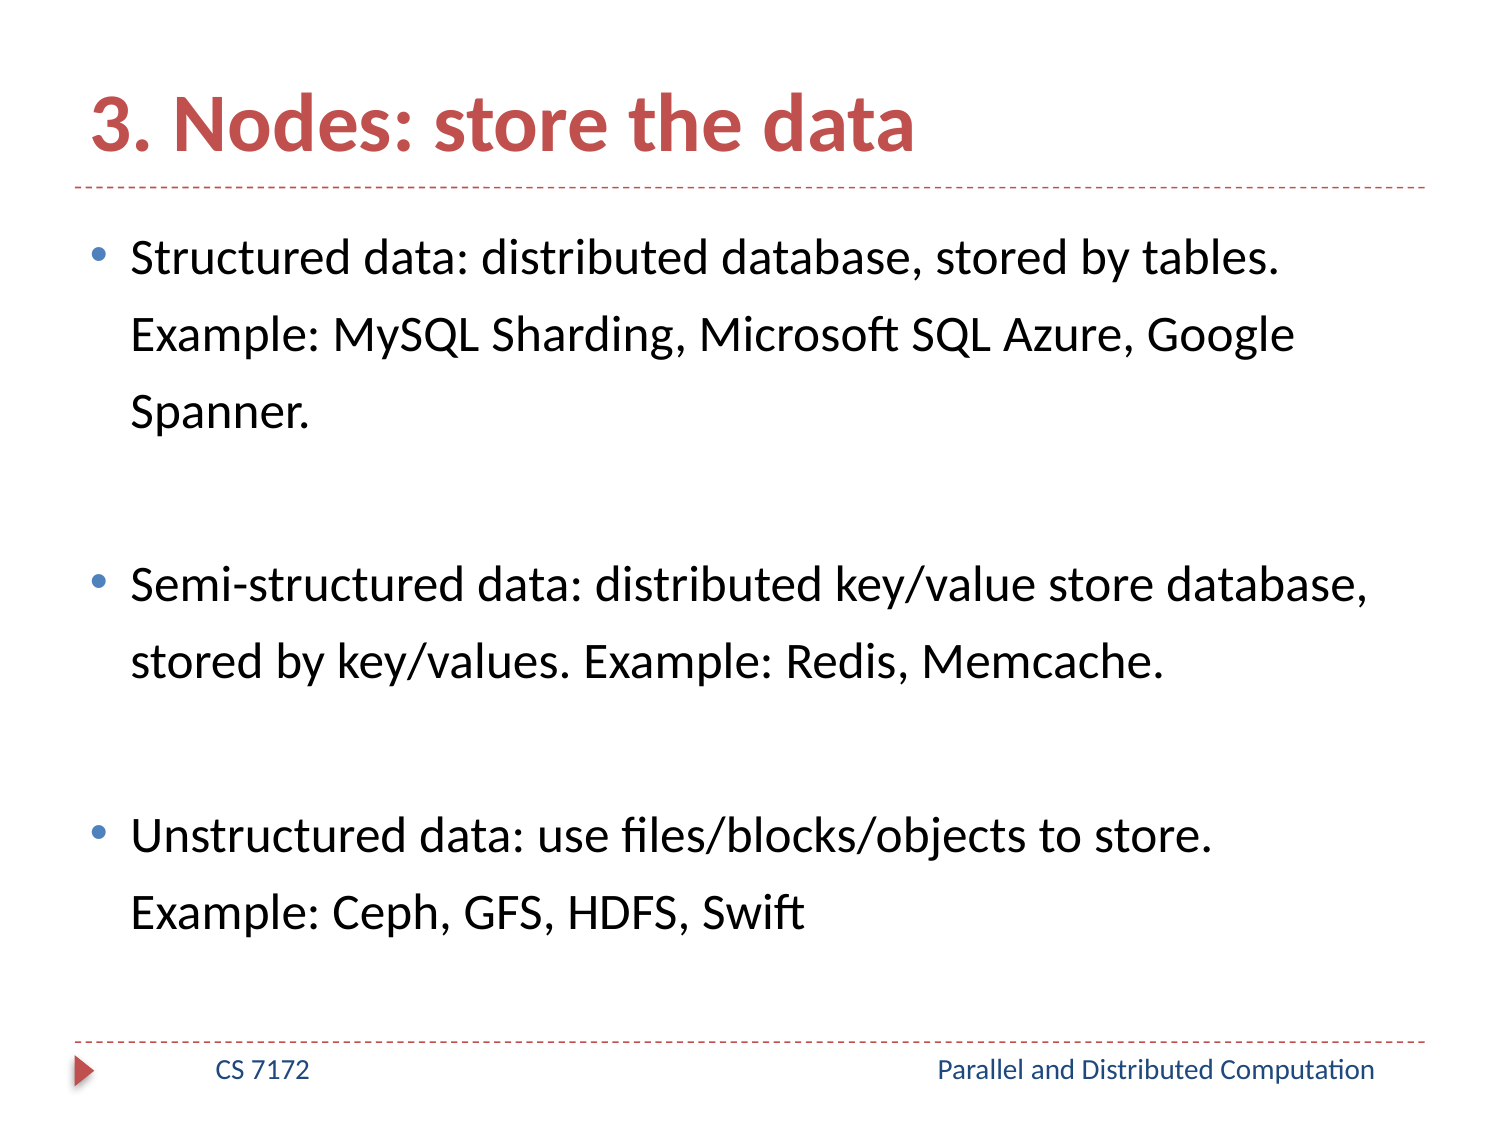

# 3. Nodes: store the data
Structured data: distributed database, stored by tables. Example: MySQL Sharding, Microsoft SQL Azure, Google Spanner.

Semi-structured data: distributed key/value store database, stored by key/values. Example: Redis, Memcache.

Unstructured data: use files/blocks/objects to store. Example: Ceph, GFS, HDFS, Swift

CS 7172
Parallel and Distributed Computation